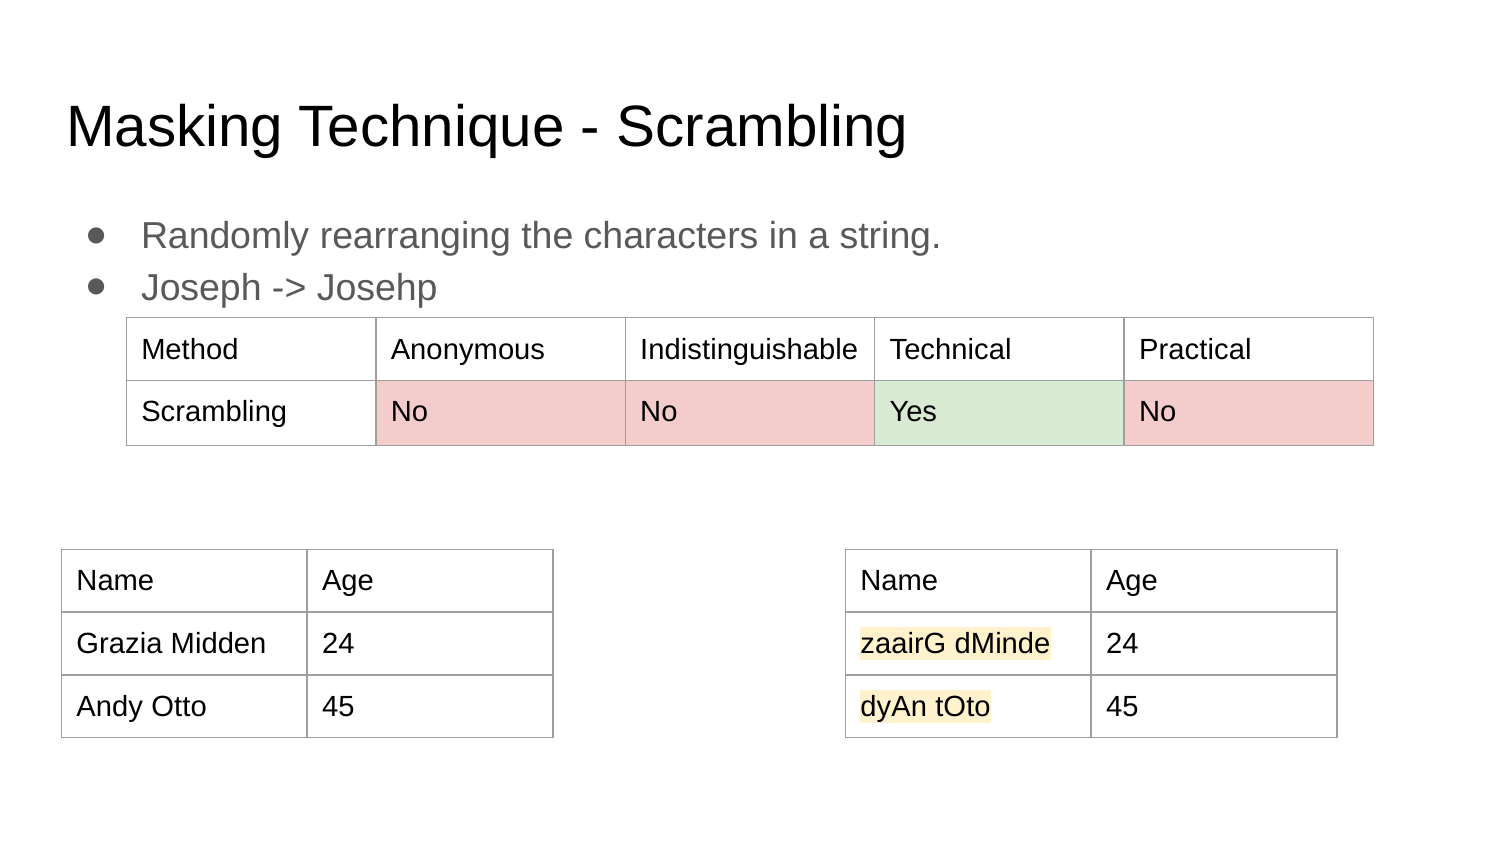

# Masking Technique - Scrambling

Randomly rearranging the characters in a string.
Joseph -> Josehp
| Method | Anonymous | Indistinguishable | Technical | Practical |
| --- | --- | --- | --- | --- |
| Scrambling | No | No | Yes | No |
| Name | Age |
| --- | --- |
| Grazia Midden | 24 |
| Andy Otto | 45 |
| Name | Age |
| --- | --- |
| zaairG dMinde | 24 |
| dyAn tOto | 45 |